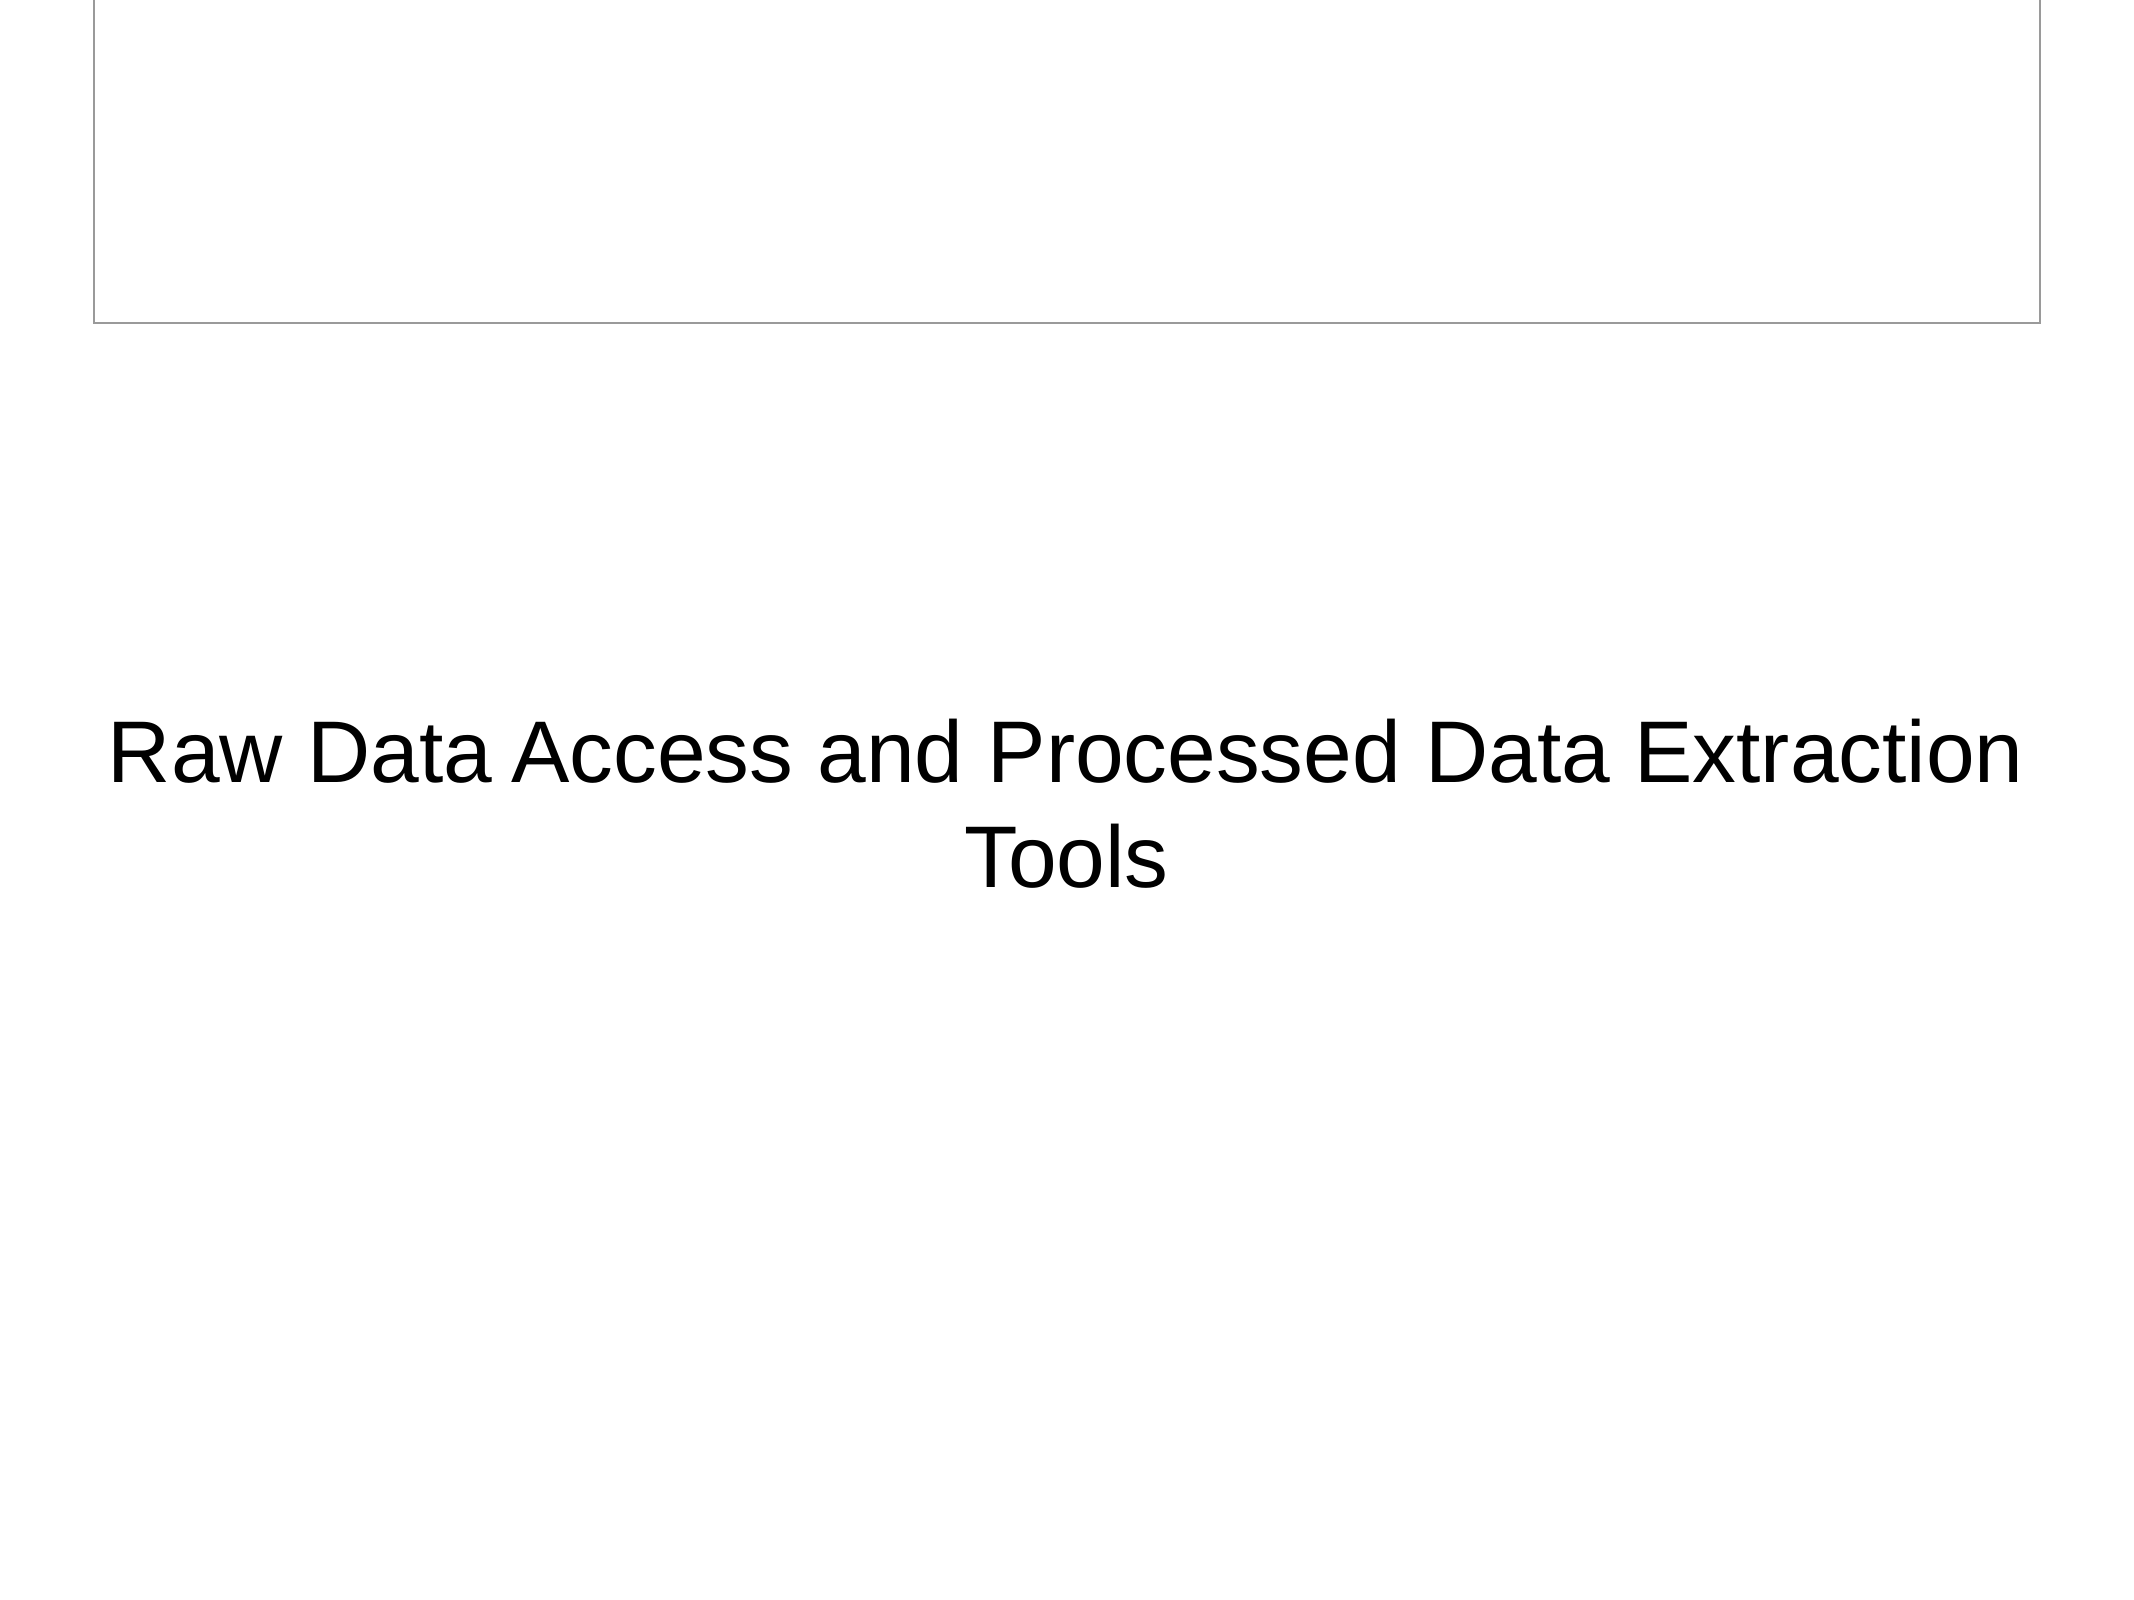

Raw Data Access and Processed Data Extraction Tools